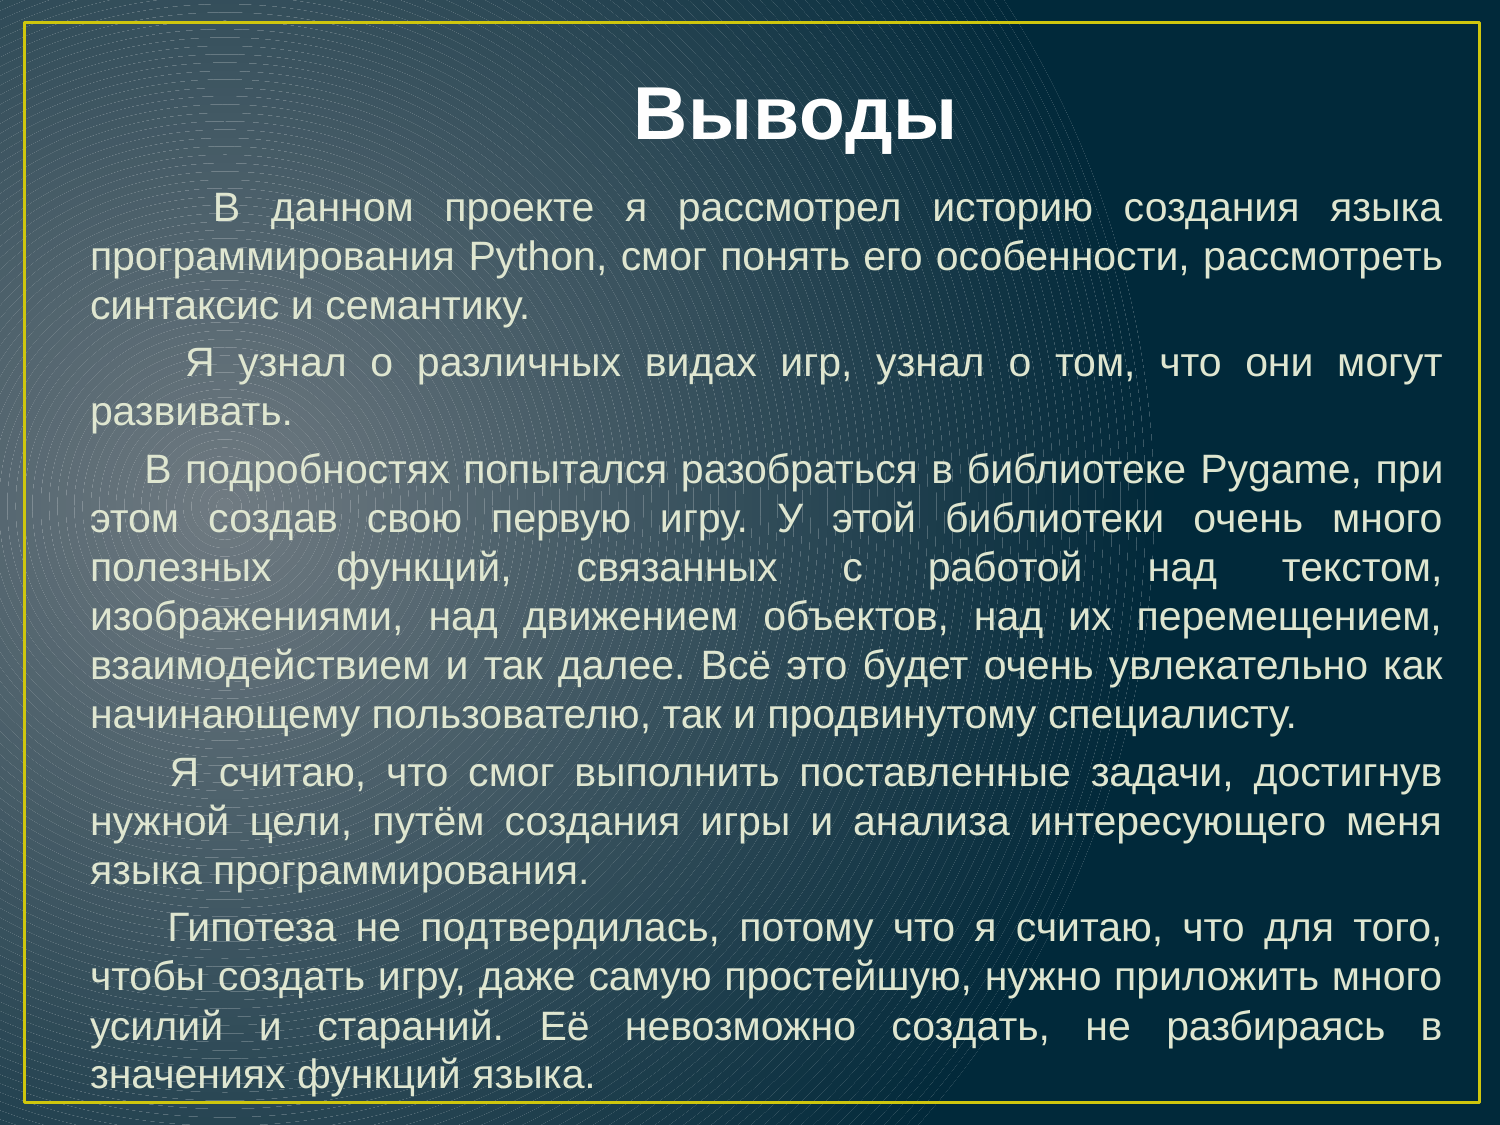

# Выводы
    В данном проекте я рассмотрел историю создания языка программирования Python, смог понять его особенности, рассмотреть синтаксис и семантику.
    Я узнал о различных видах игр, узнал о том, что они могут развивать.
    В подробностях попытался разобраться в библиотеке Pygame, при этом создав свою первую игру. У этой библиотеки очень много полезных функций, связанных с работой над текстом, изображениями, над движением объектов, над их перемещением, взаимодействием и так далее. Всё это будет очень увлекательно как начинающему пользователю, так и продвинутому специалисту.
    Я считаю, что смог выполнить поставленные задачи, достигнув нужной цели, путём создания игры и анализа интересующего меня языка программирования.
    Гипотеза не подтвердилась, потому что я считаю, что для того, чтобы создать игру, даже самую простейшую, нужно приложить много усилий и стараний. Её невозможно создать, не разбираясь в значениях функций языка.